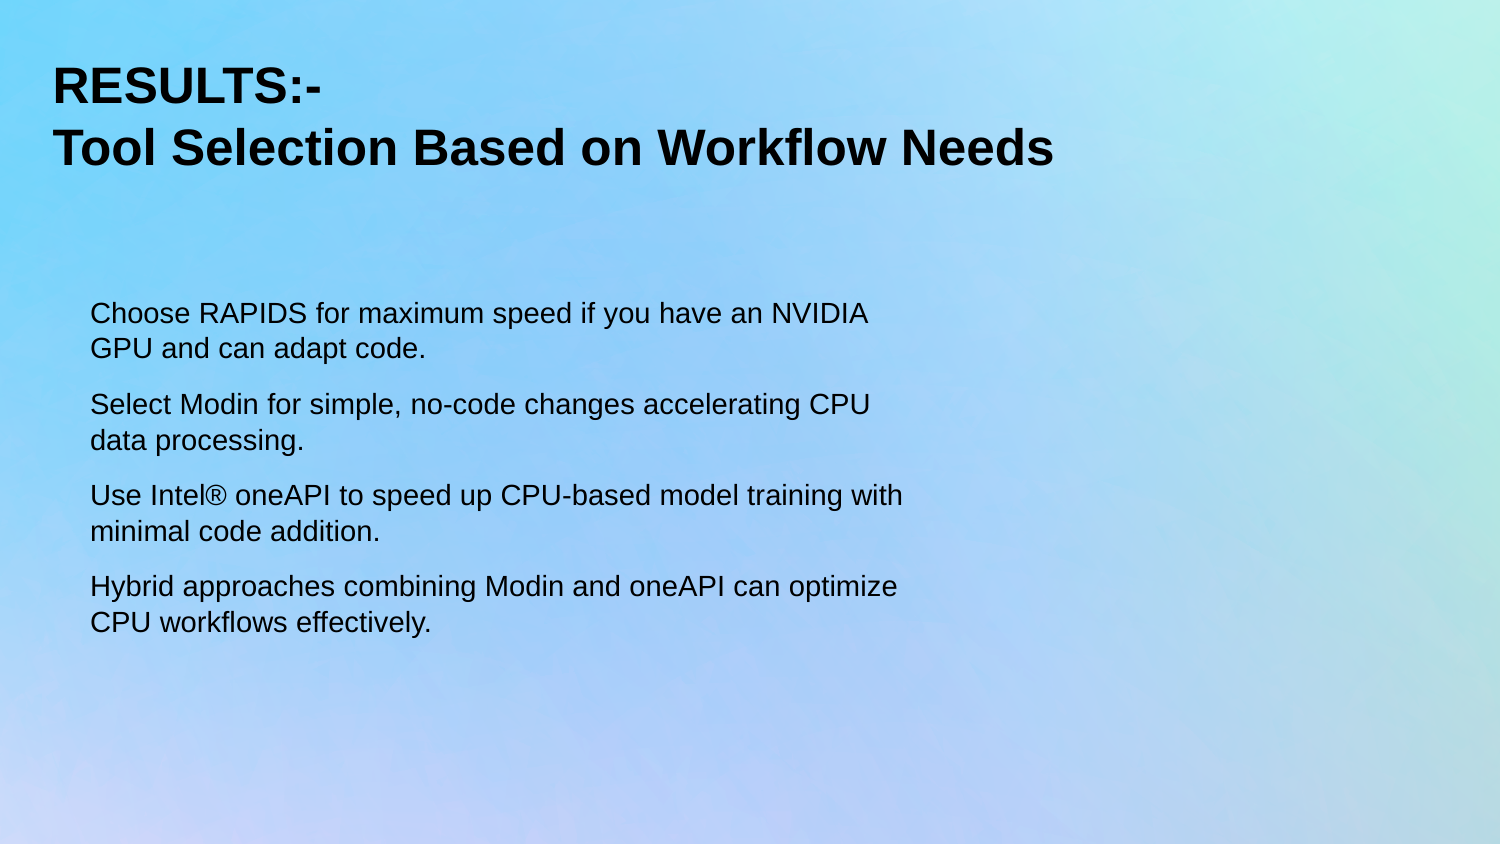

# RESULTS:- Tool Selection Based on Workflow Needs
Choose RAPIDS for maximum speed if you have an NVIDIA GPU and can adapt code.
Select Modin for simple, no-code changes accelerating CPU data processing.
Use Intel® oneAPI to speed up CPU-based model training with minimal code addition.
Hybrid approaches combining Modin and oneAPI can optimize CPU workflows effectively.